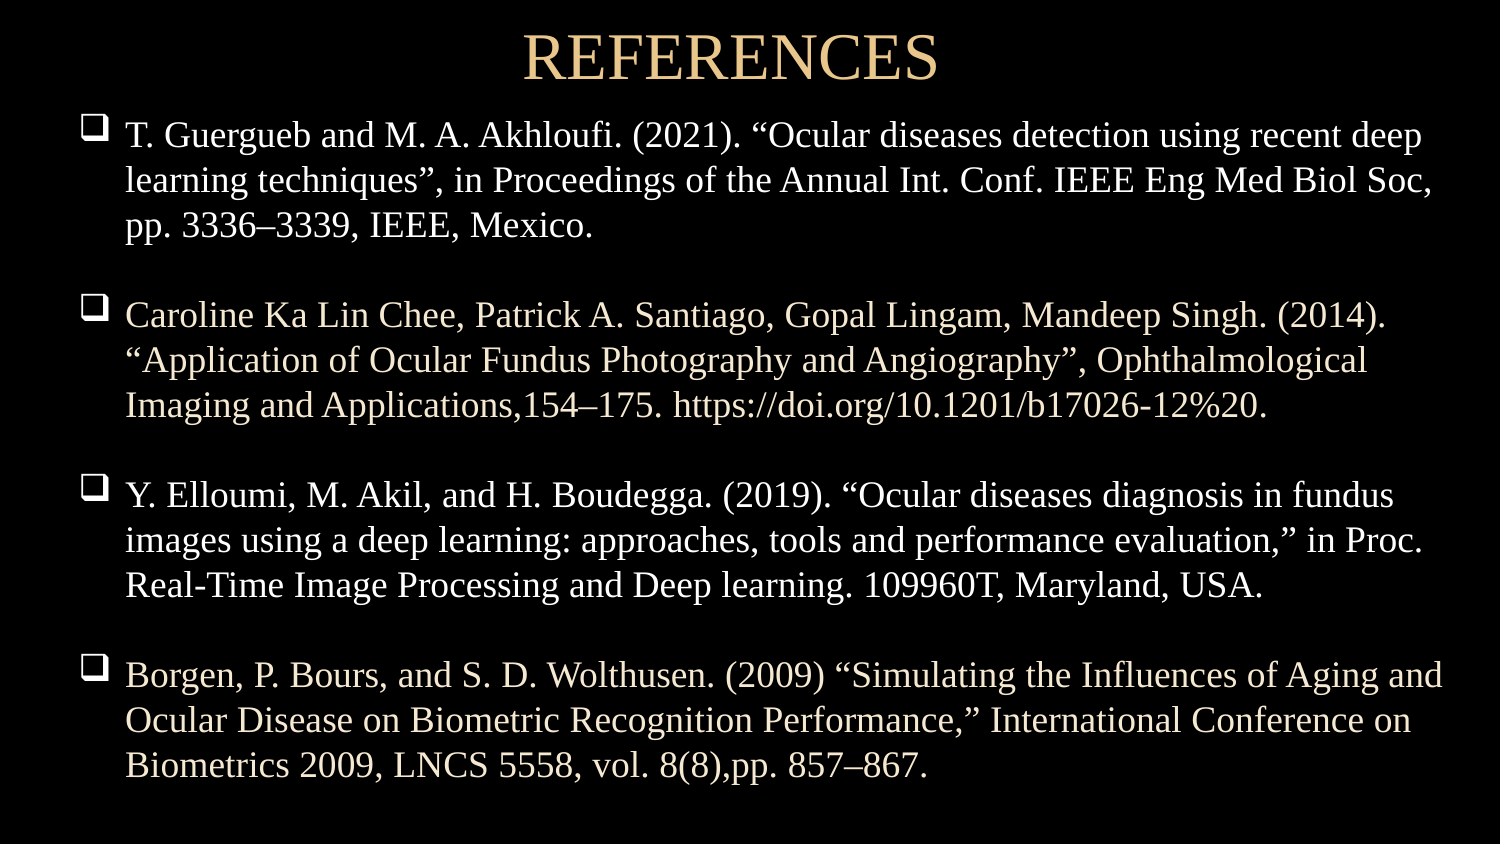

REFERENCES
T. Guergueb and M. A. Akhloufi. (2021). “Ocular diseases detection using recent deep learning techniques”, in Proceedings of the Annual Int. Conf. IEEE Eng Med Biol Soc, pp. 3336–3339, IEEE, Mexico.

Caroline Ka Lin Chee, Patrick A. Santiago, Gopal Lingam, Mandeep Singh. (2014). “Application of Ocular Fundus Photography and Angiography”, Ophthalmological Imaging and Applications,154–175. https://doi.org/10.1201/b17026-12%20.

Y. Elloumi, M. Akil, and H. Boudegga. (2019). “Ocular diseases diagnosis in fundus images using a deep learning: approaches, tools and performance evaluation,” in Proc. Real-Time Image Processing and Deep learning. 109960T, Maryland, USA.

Borgen, P. Bours, and S. D. Wolthusen. (2009) “Simulating the Influences of Aging and Ocular Disease on Biometric Recognition Performance,” International Conference on Biometrics 2009, LNCS 5558, vol. 8(8),pp. 857–867.